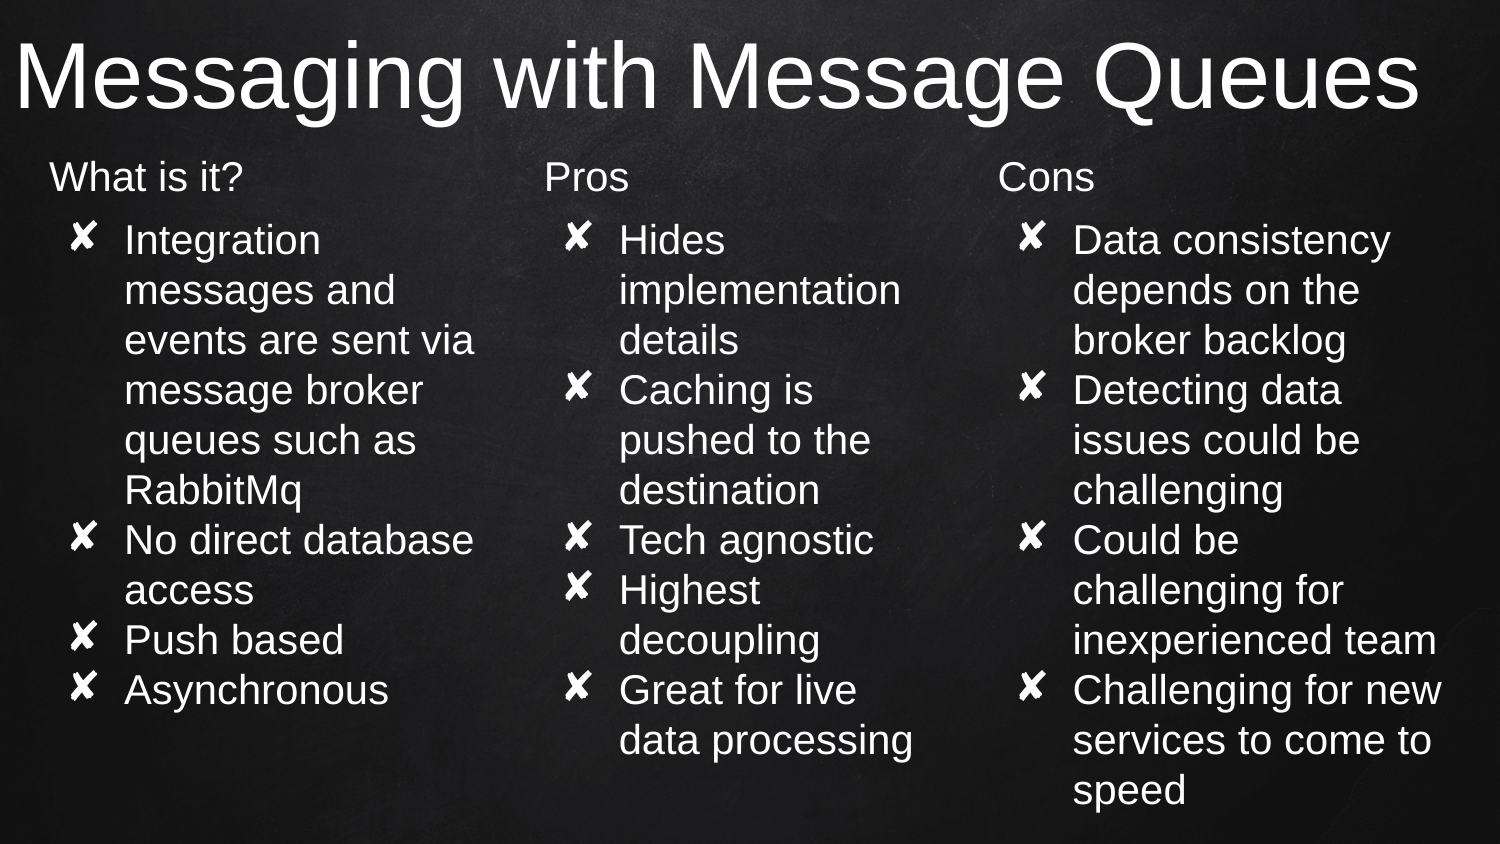

# Messaging with Message Queues
What is it?
Integration messages and events are sent via message broker queues such as RabbitMq
No direct database access
Push based
Asynchronous

Pros
Hides implementation details
Caching is pushed to the destination
Tech agnostic
Highest decoupling
Great for live data processing

Cons
Data consistency depends on the broker backlog
Detecting data issues could be challenging
Could be challenging for inexperienced team
Challenging for new services to come to speed